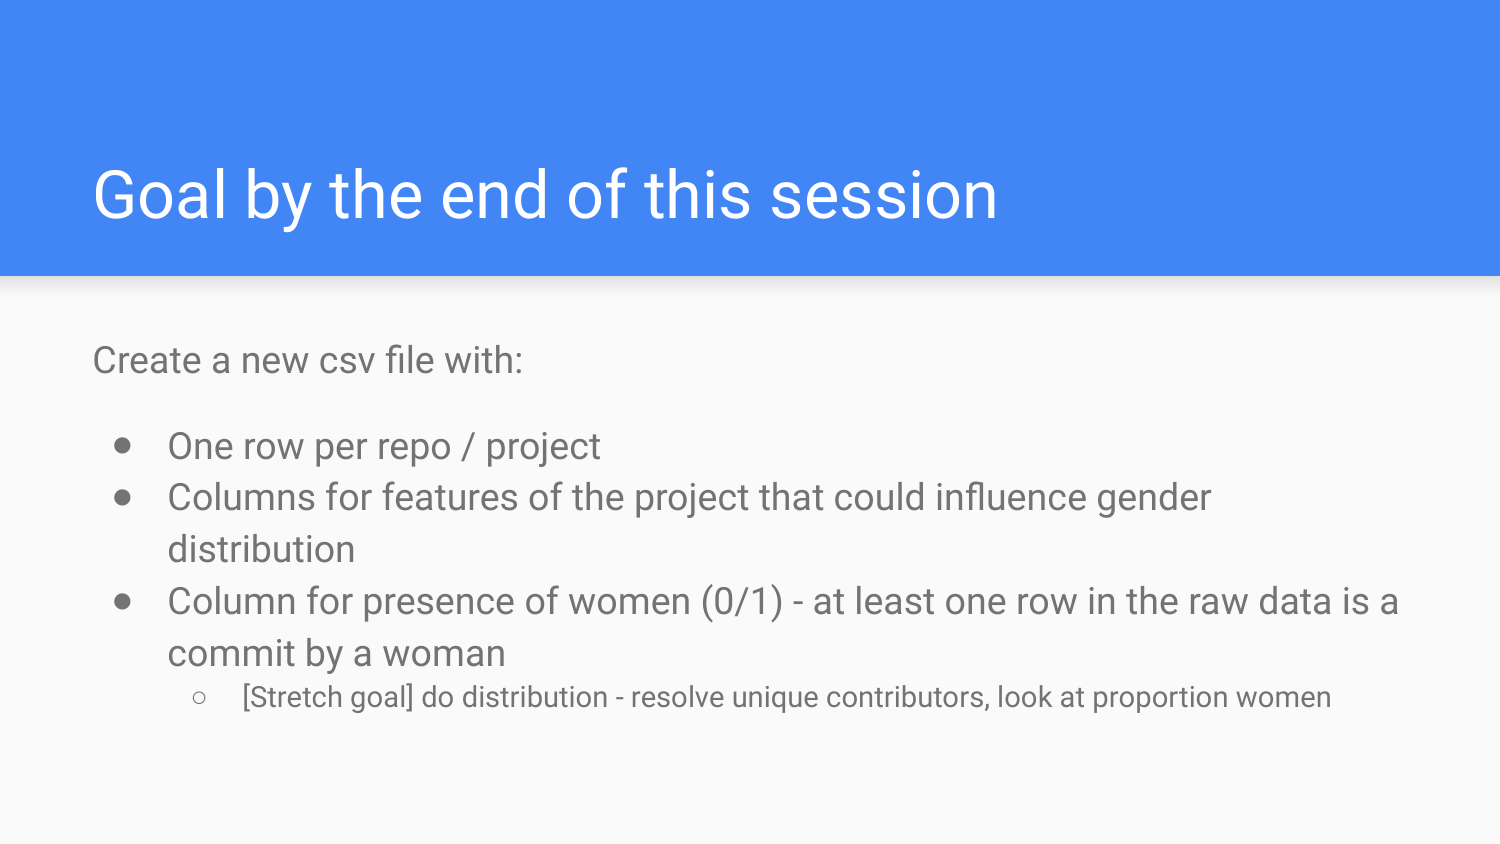

# Goal by the end of this session
Create a new csv file with:
One row per repo / project
Columns for features of the project that could influence gender distribution
Column for presence of women (0/1) - at least one row in the raw data is a commit by a woman
[Stretch goal] do distribution - resolve unique contributors, look at proportion women